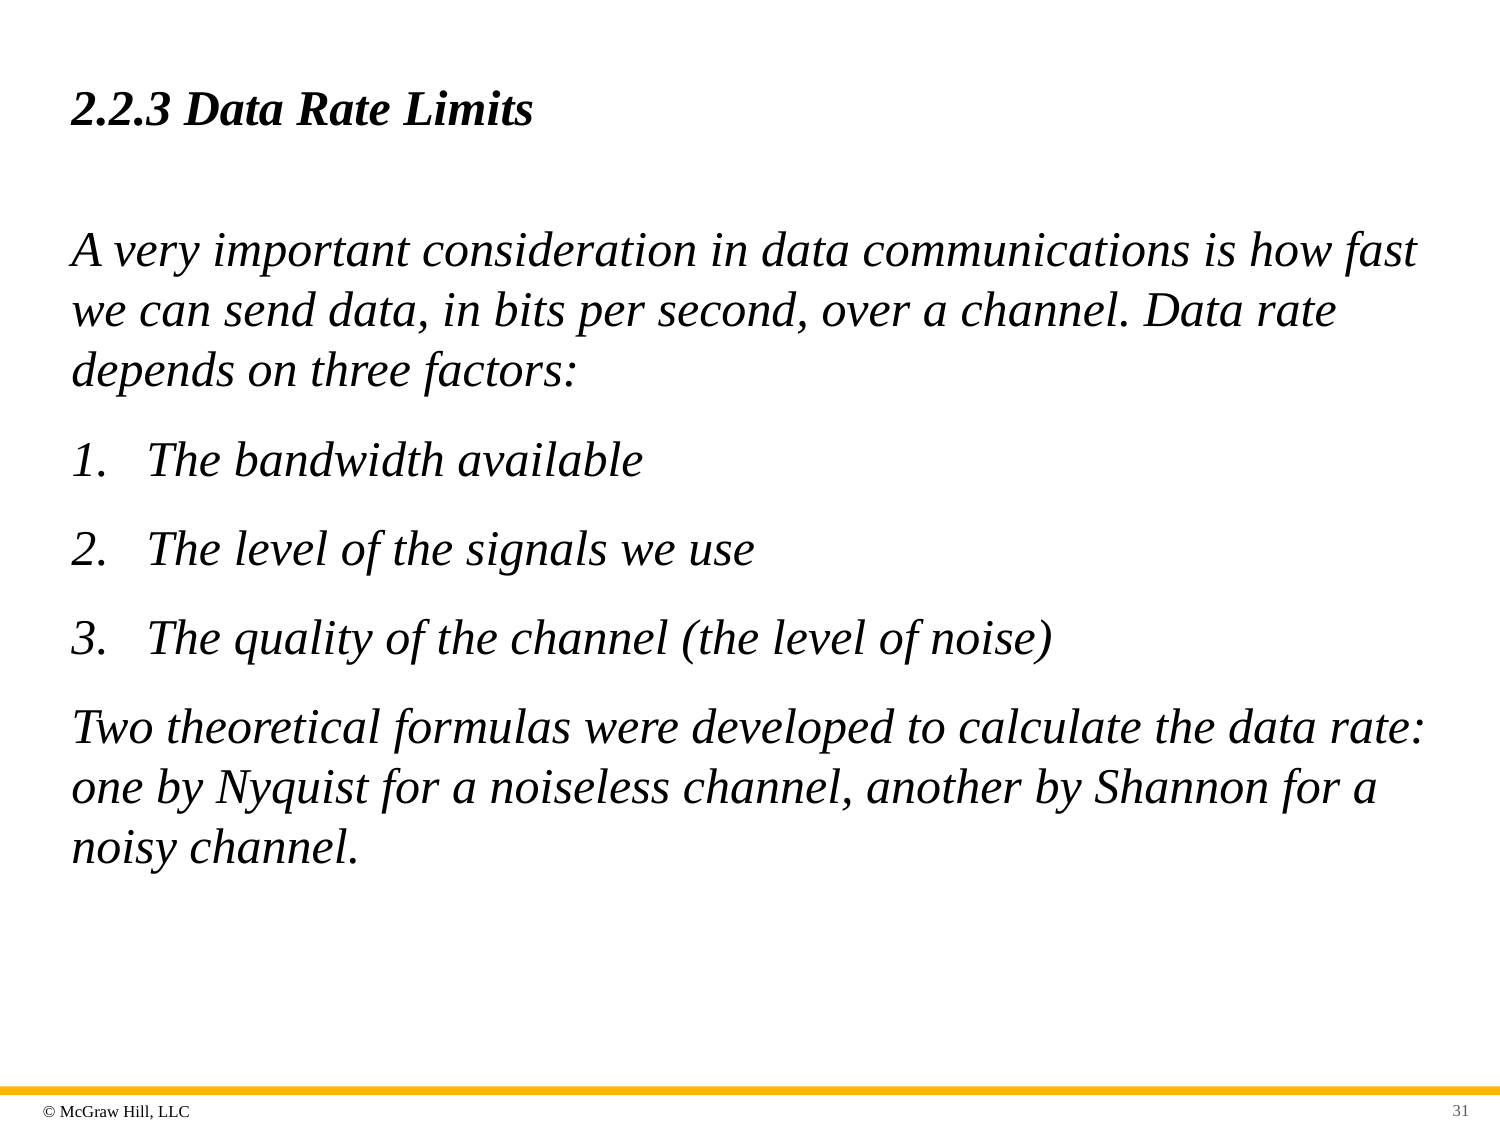

# 2.2.3 Data Rate Limits
A very important consideration in data communications is how fast we can send data, in bits per second, over a channel. Data rate depends on three factors:
The bandwidth available
The level of the signals we use
The quality of the channel (the level of noise)
Two theoretical formulas were developed to calculate the data rate: one by Nyquist for a noiseless channel, another by Shannon for a noisy channel.
31